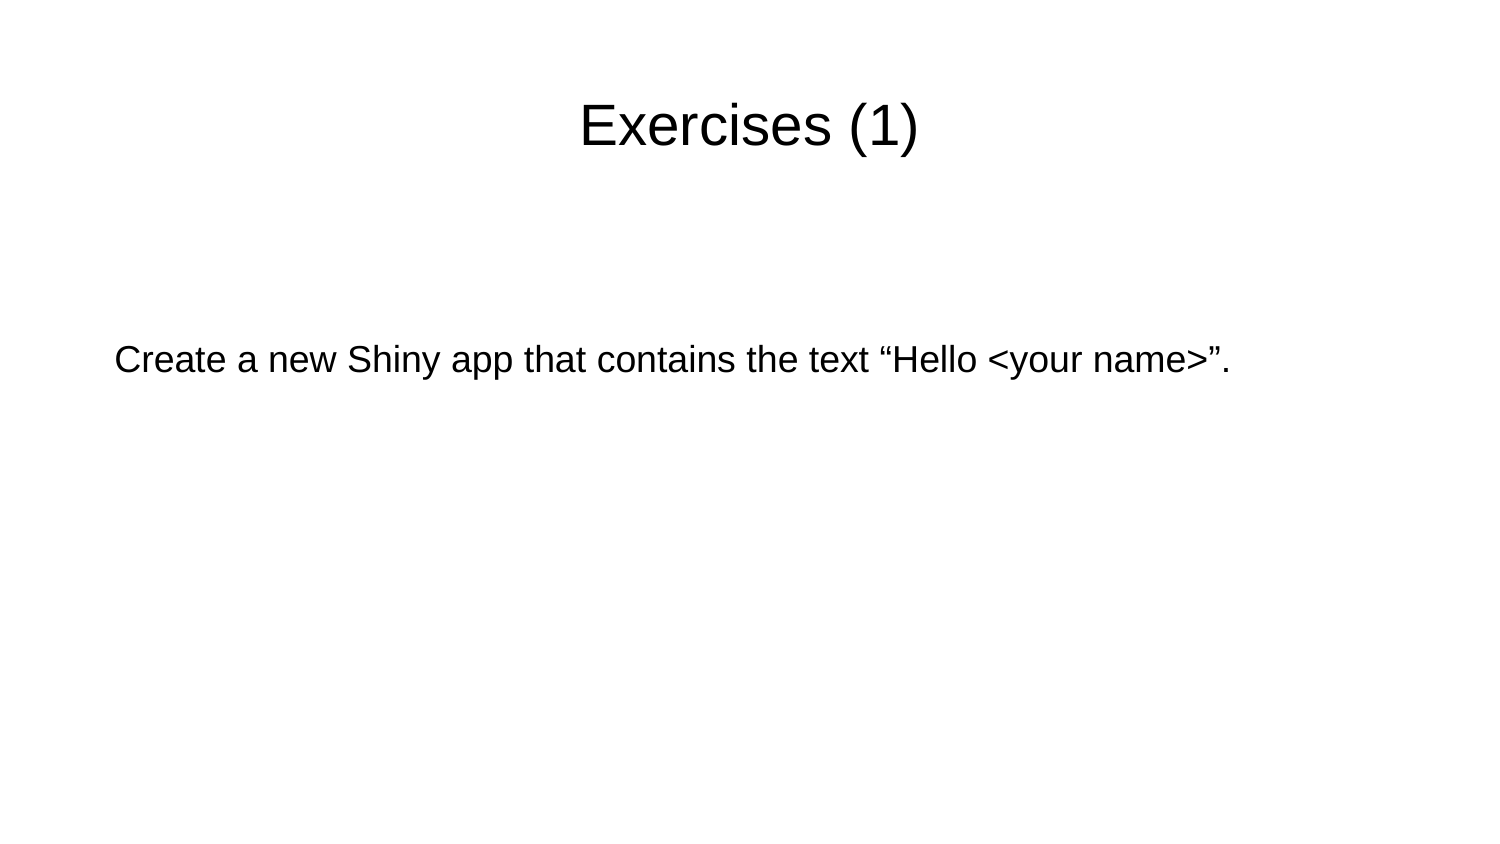

# Exercises (1)
Create a new Shiny app that contains the text “Hello <your name>”.